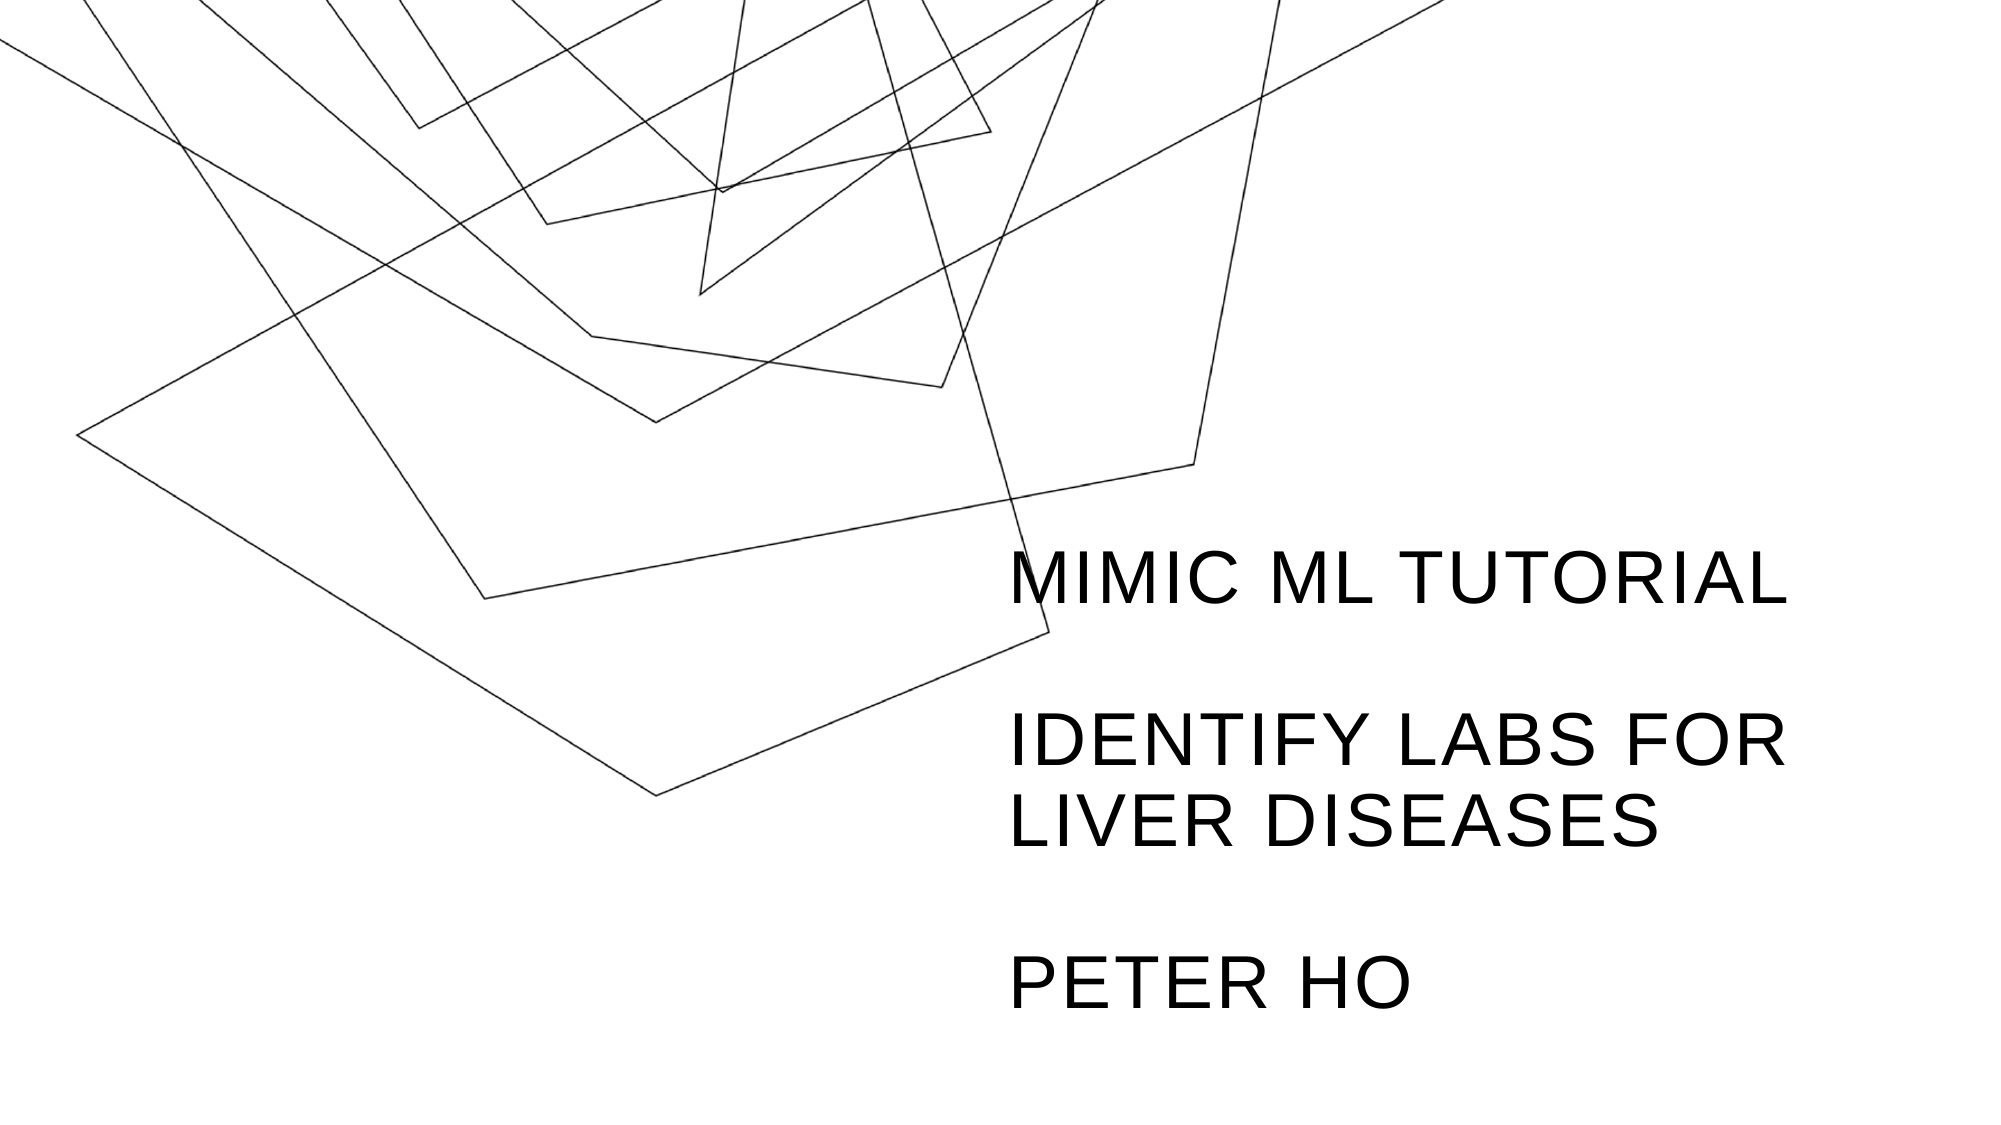

# MIMIC ML tutorial identify labs for liver diseases Peter Ho